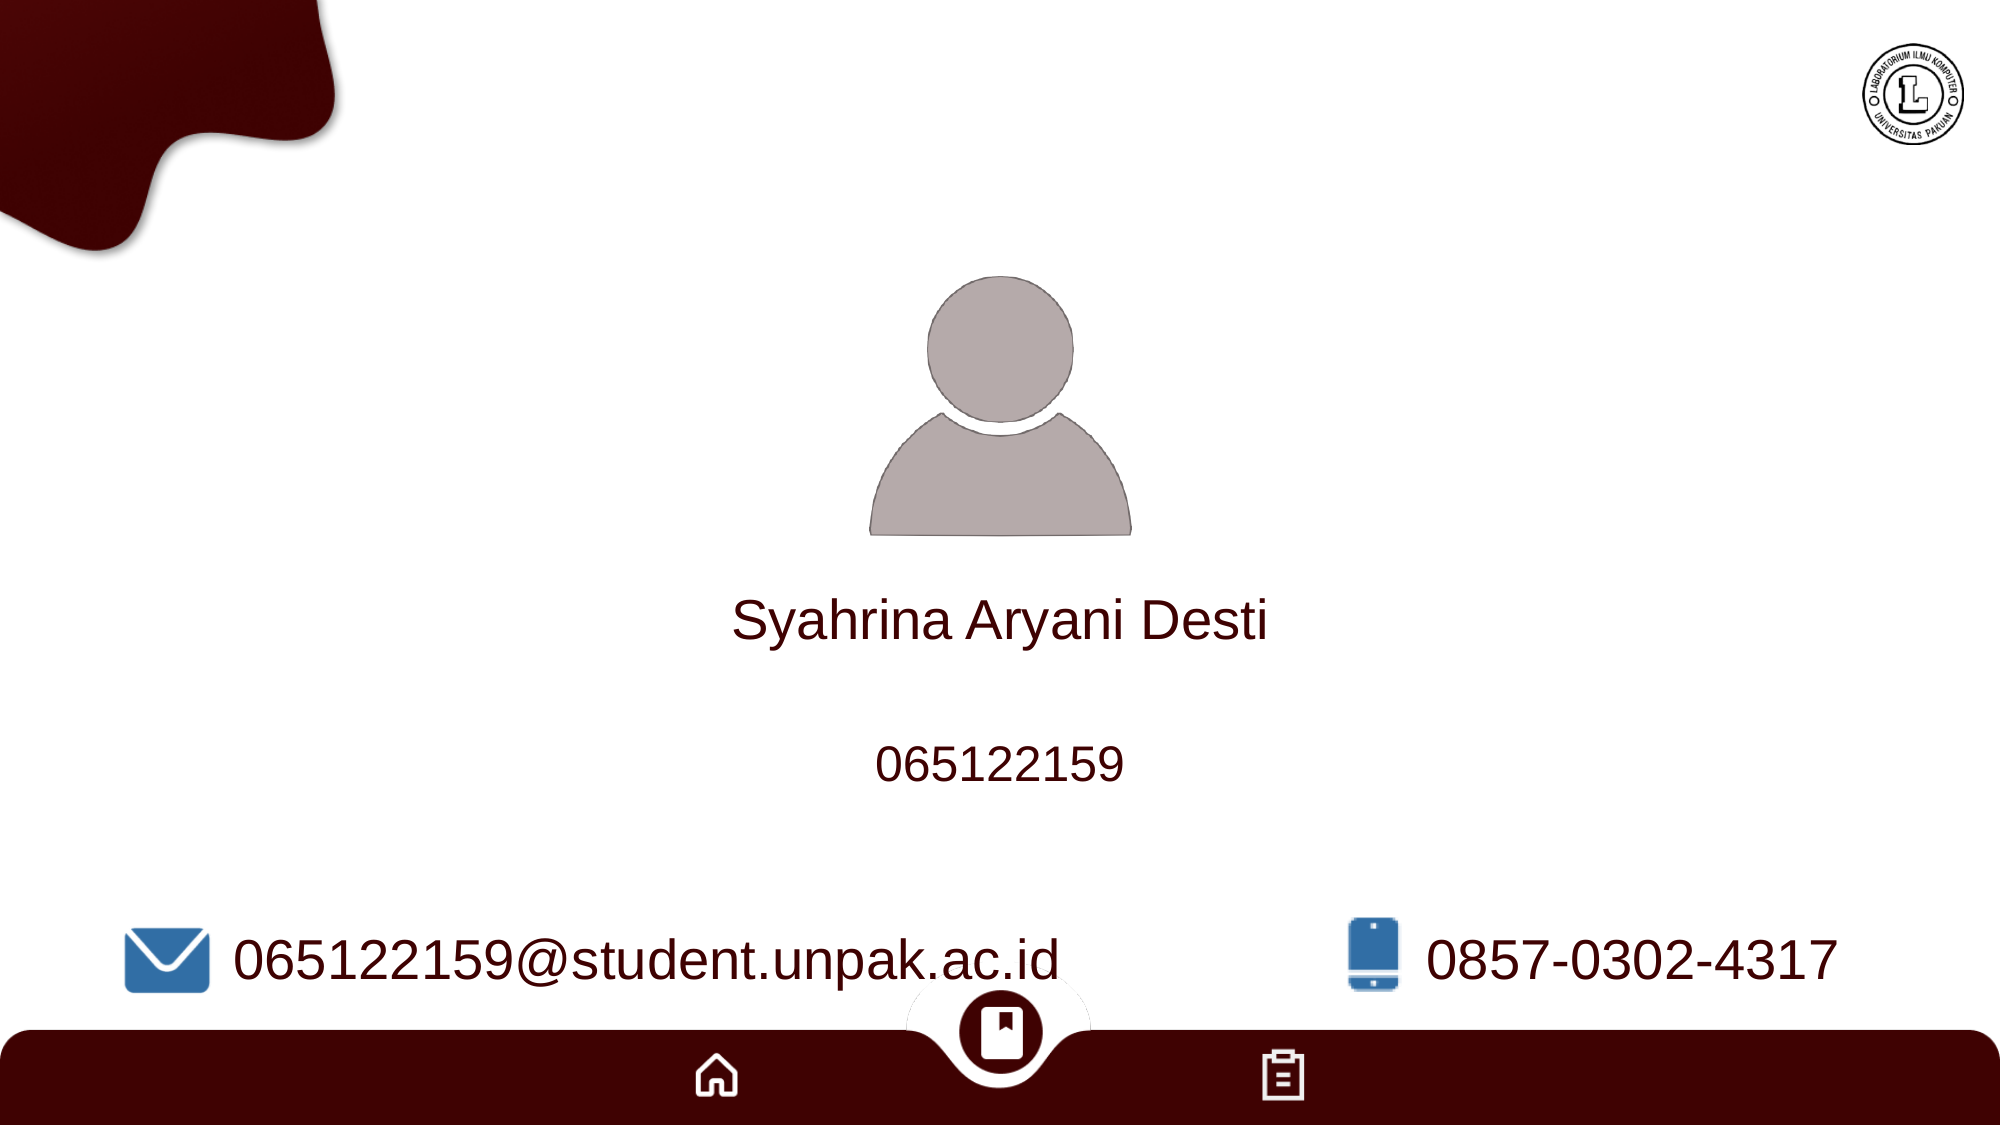

# Syahrina Aryani Desti
065122159
065122159@student.unpak.ac.id
0857-0302-4317